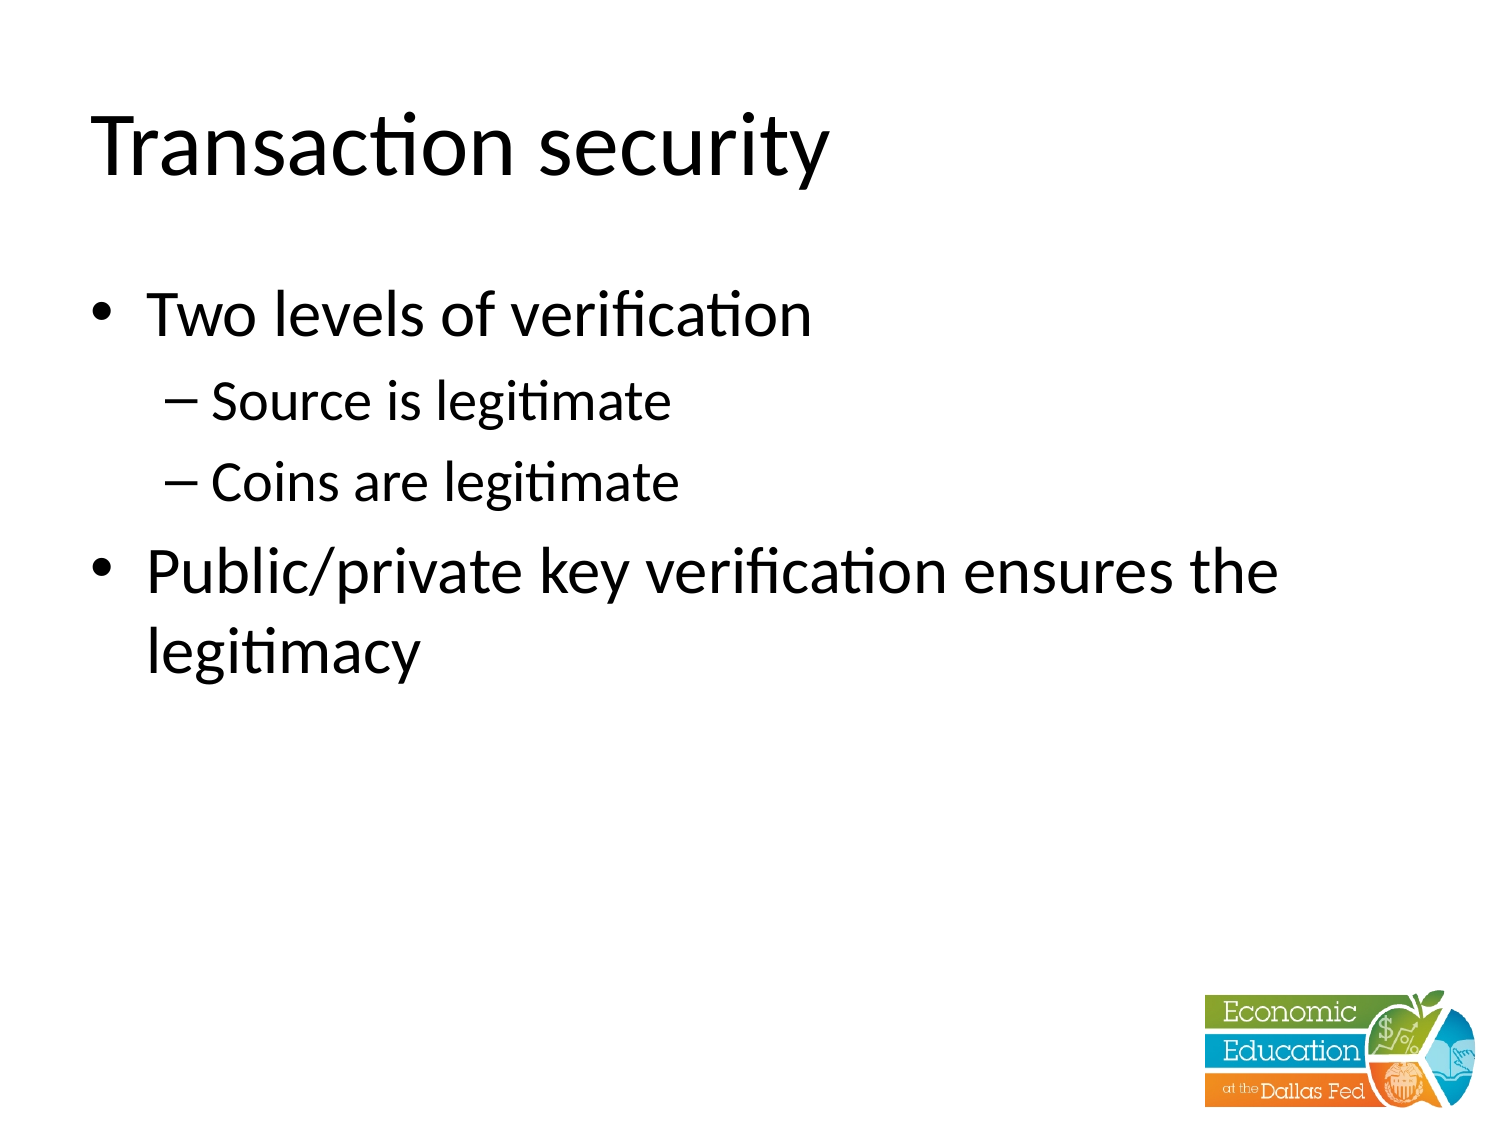

# Transaction security
Two levels of verification
Source is legitimate
Coins are legitimate
Public/private key verification ensures the legitimacy